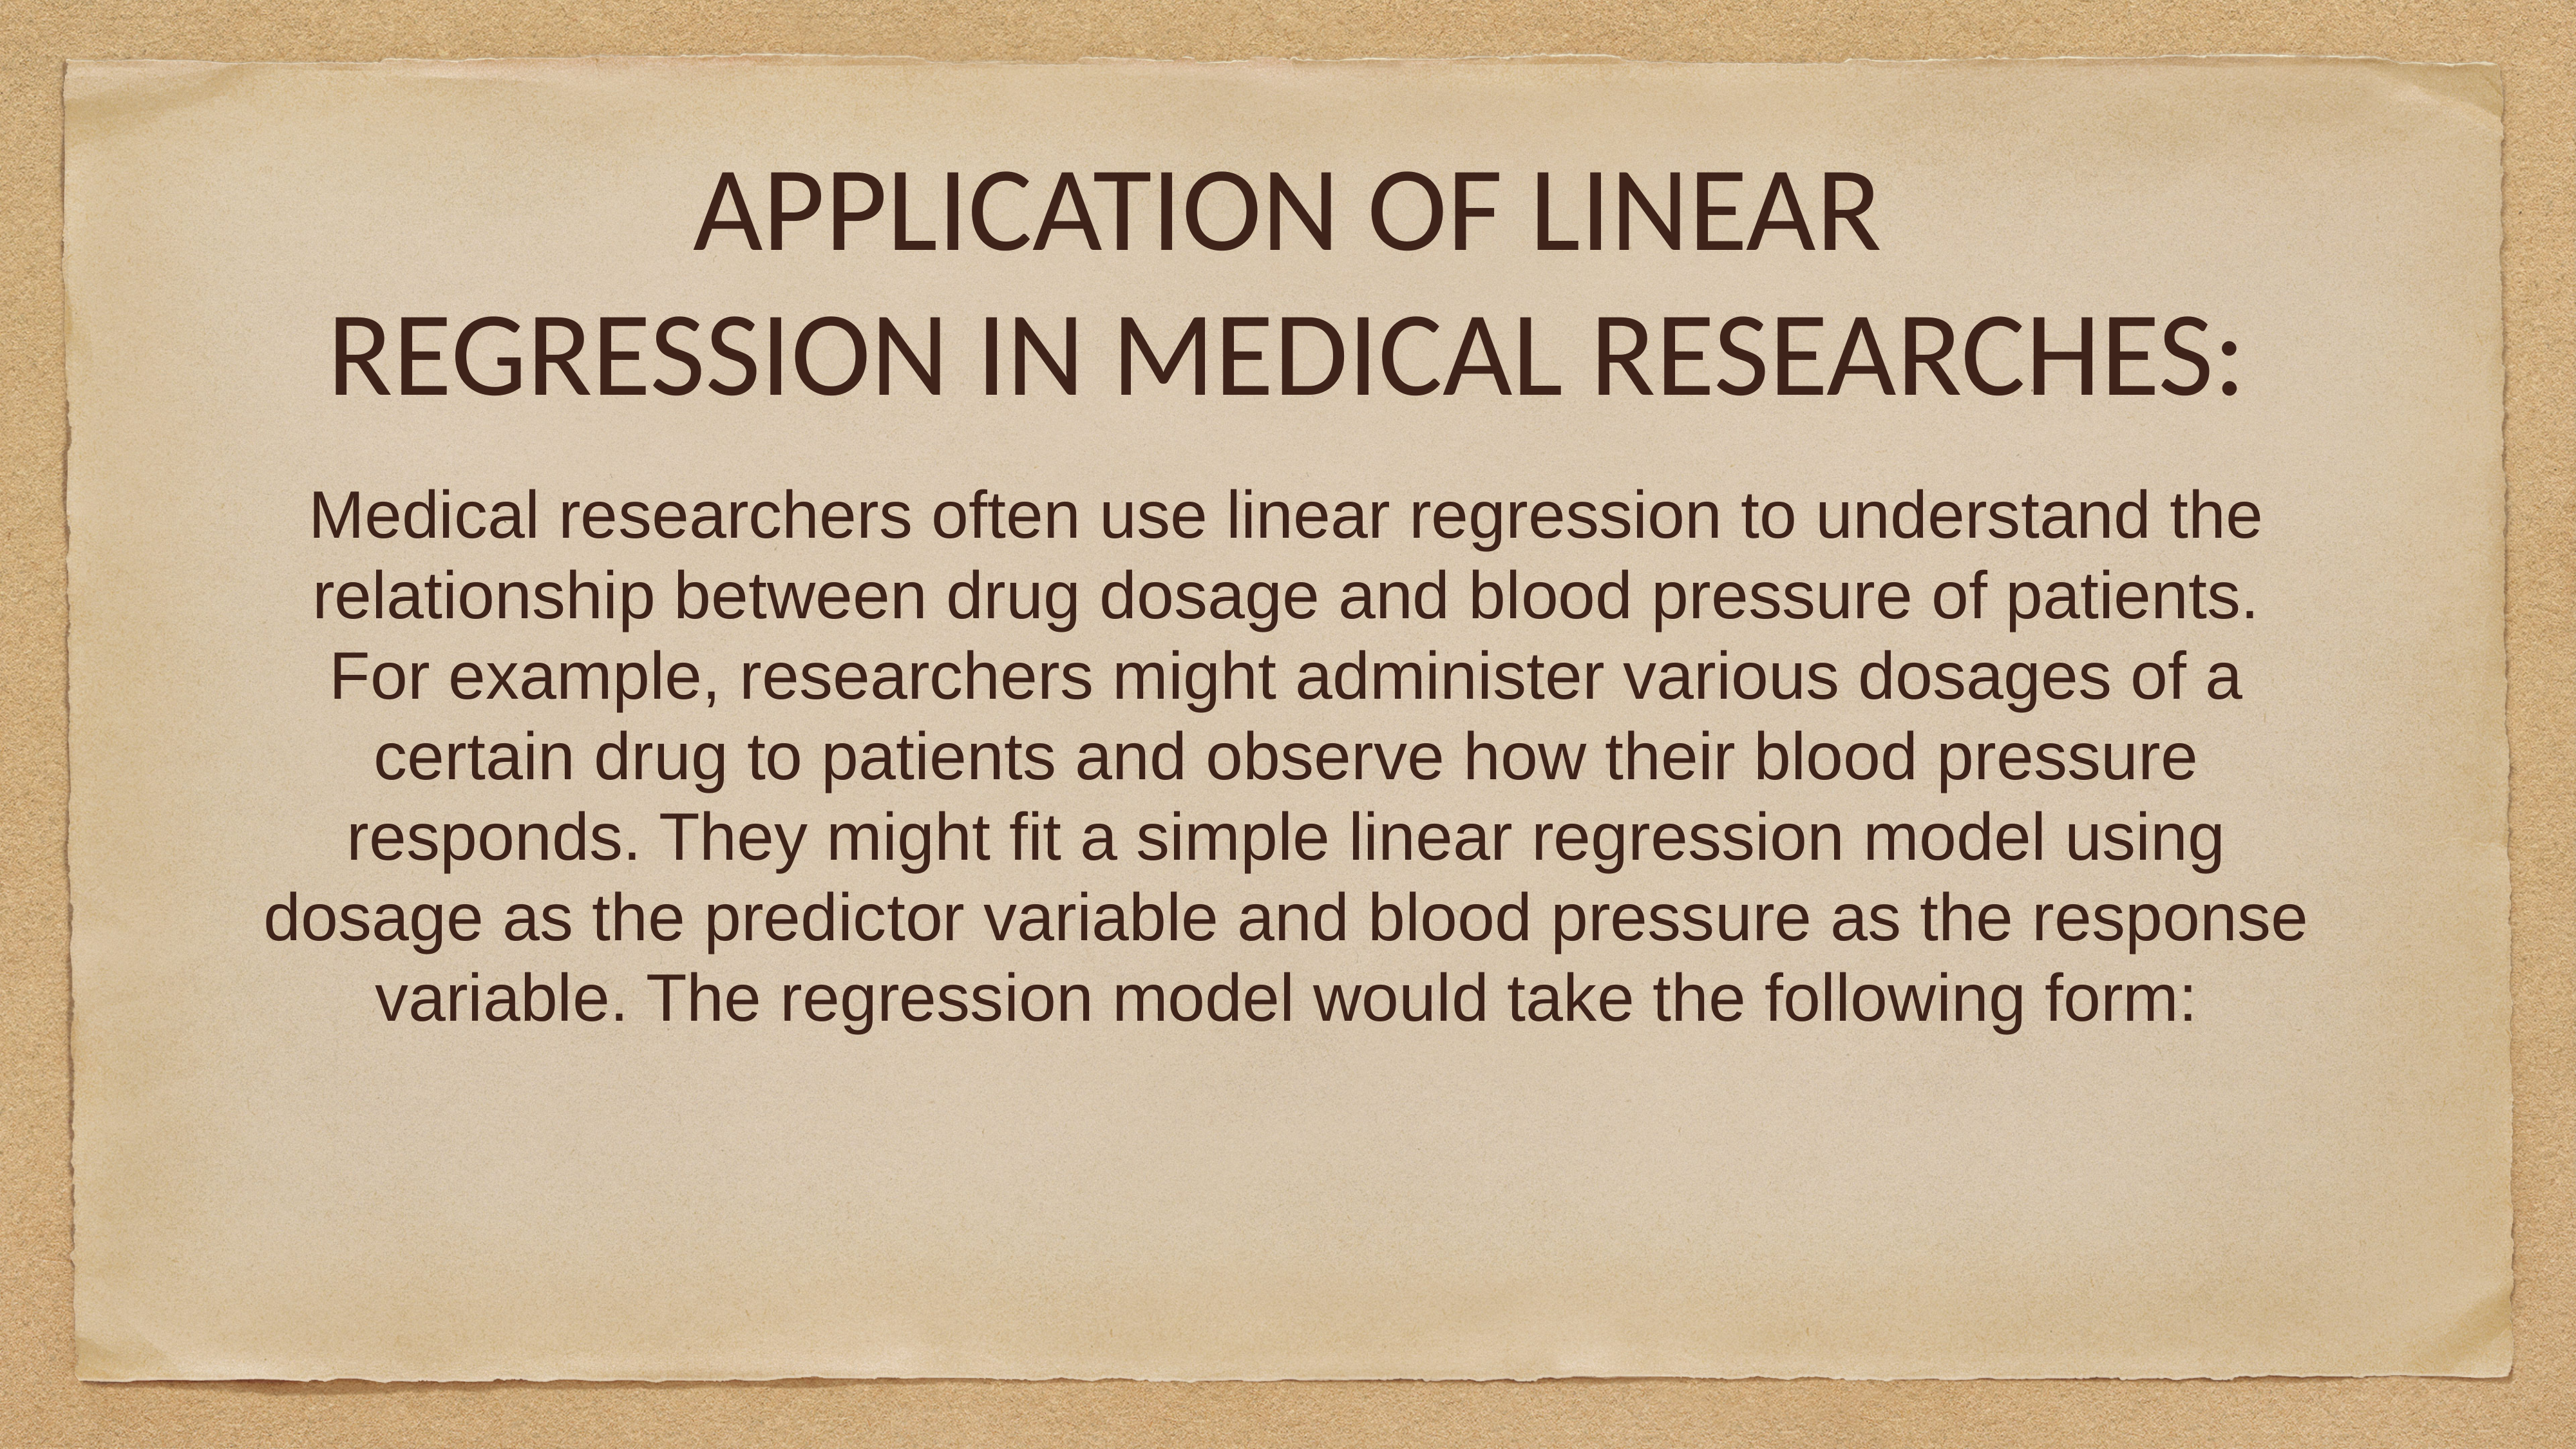

# APPLICATION OF LINEAR REGRESSION IN MEDICAL RESEARCHES:
Medical researchers often use linear regression to understand the relationship between drug dosage and blood pressure of patients.
For example, researchers might administer various dosages of a certain drug to patients and observe how their blood pressure responds. They might fit a simple linear regression model using dosage as the predictor variable and blood pressure as the response variable. The regression model would take the following form: